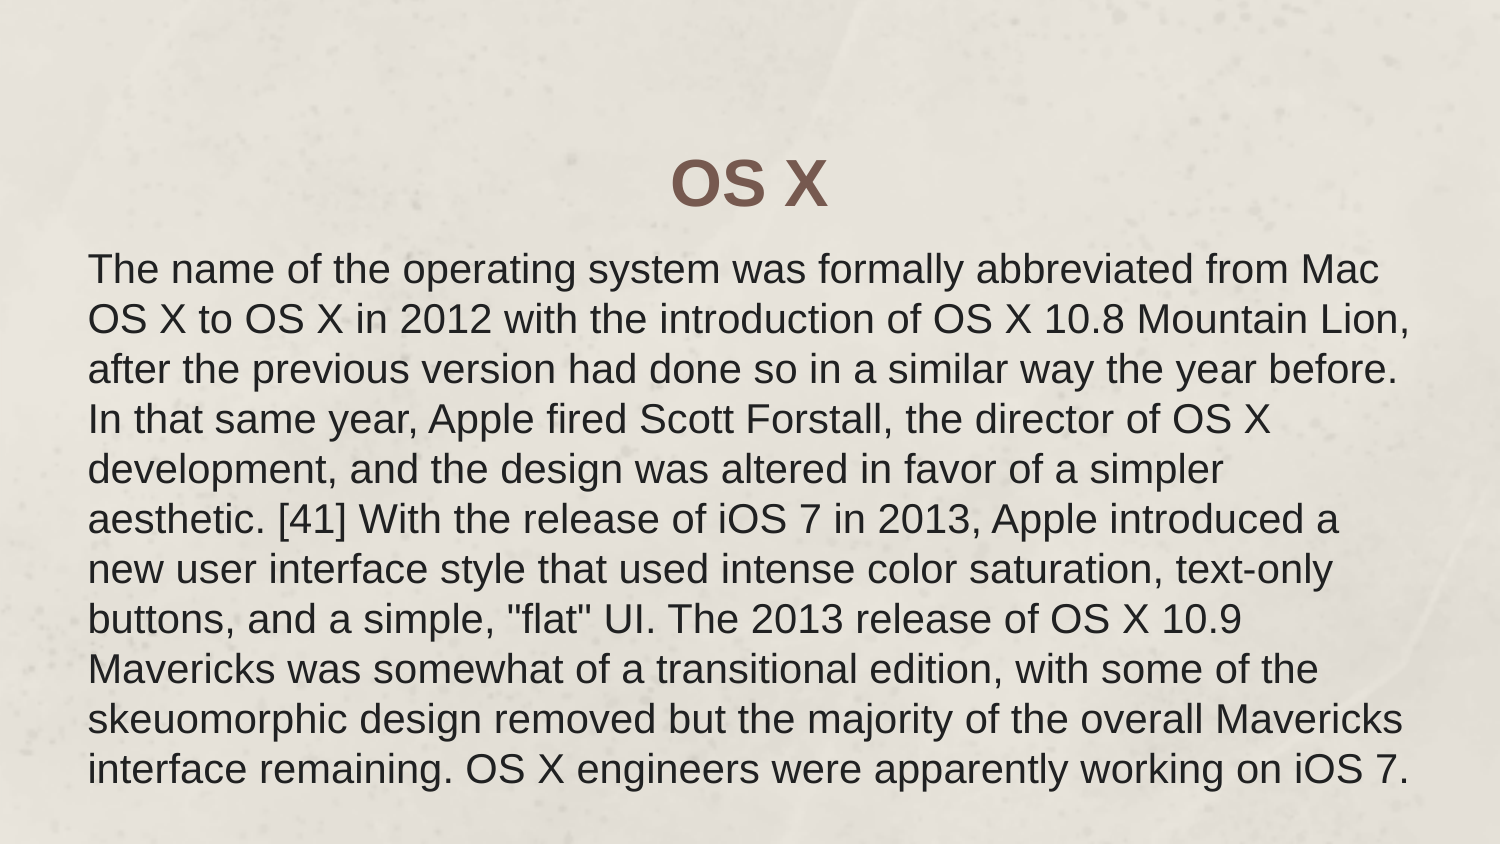

# OS X
The name of the operating system was formally abbreviated from Mac OS X to OS X in 2012 with the introduction of OS X 10.8 Mountain Lion, after the previous version had done so in a similar way the year before. In that same year, Apple fired Scott Forstall, the director of OS X development, and the design was altered in favor of a simpler aesthetic. [41] With the release of iOS 7 in 2013, Apple introduced a new user interface style that used intense color saturation, text-only buttons, and a simple, "flat" UI. The 2013 release of OS X 10.9 Mavericks was somewhat of a transitional edition, with some of the skeuomorphic design removed but the majority of the overall Mavericks interface remaining. OS X engineers were apparently working on iOS 7.